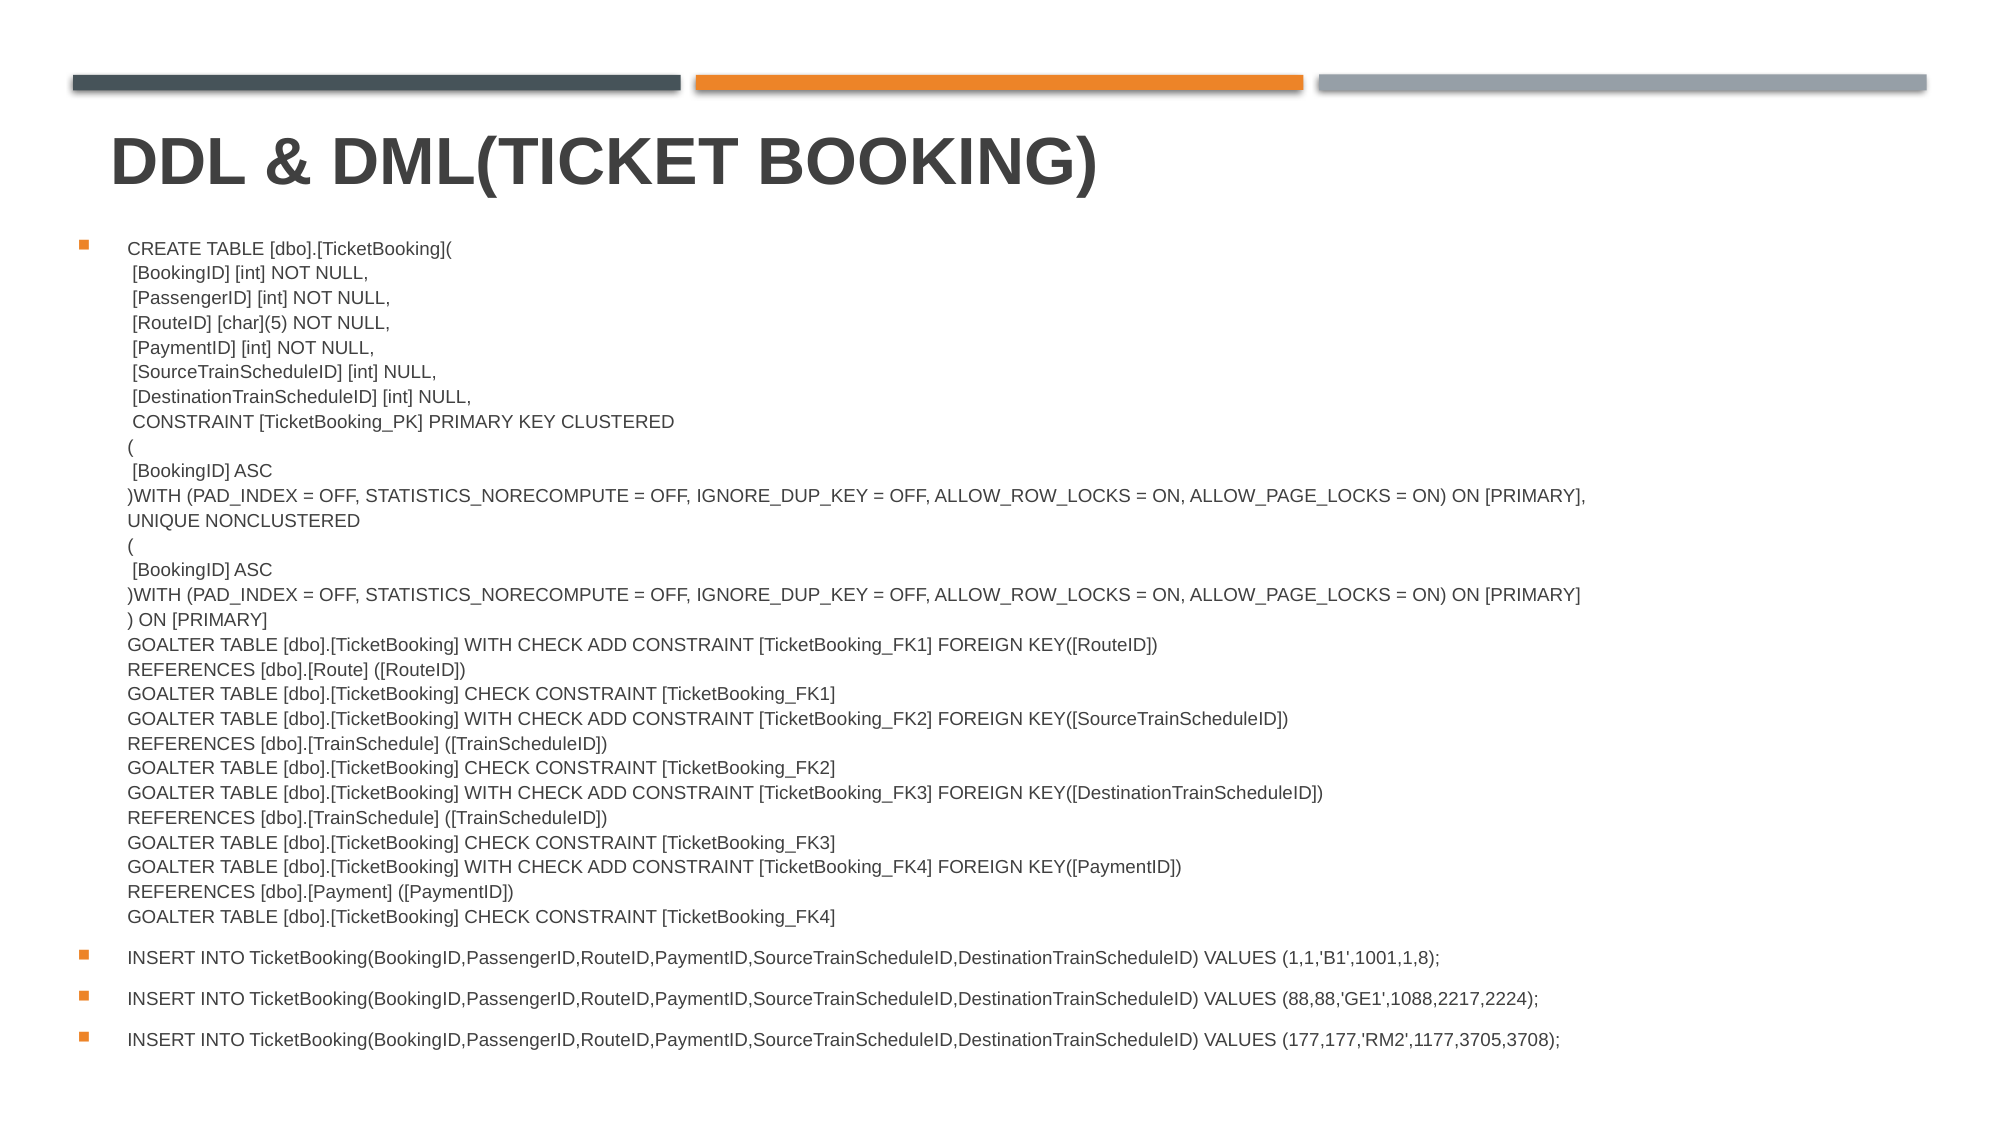

# DDL & DML(tICKET BOOKING)
CREATE TABLE [dbo].[TicketBooking](
 [BookingID] [int] NOT NULL,
 [PassengerID] [int] NOT NULL,
 [RouteID] [char](5) NOT NULL,
 [PaymentID] [int] NOT NULL,
 [SourceTrainScheduleID] [int] NULL,
 [DestinationTrainScheduleID] [int] NULL,
 CONSTRAINT [TicketBooking_PK] PRIMARY KEY CLUSTERED
(
 [BookingID] ASC
)WITH (PAD_INDEX = OFF, STATISTICS_NORECOMPUTE = OFF, IGNORE_DUP_KEY = OFF, ALLOW_ROW_LOCKS = ON, ALLOW_PAGE_LOCKS = ON) ON [PRIMARY],
UNIQUE NONCLUSTERED
(
 [BookingID] ASC
)WITH (PAD_INDEX = OFF, STATISTICS_NORECOMPUTE = OFF, IGNORE_DUP_KEY = OFF, ALLOW_ROW_LOCKS = ON, ALLOW_PAGE_LOCKS = ON) ON [PRIMARY]
) ON [PRIMARY]
GOALTER TABLE [dbo].[TicketBooking] WITH CHECK ADD CONSTRAINT [TicketBooking_FK1] FOREIGN KEY([RouteID])
REFERENCES [dbo].[Route] ([RouteID])
GOALTER TABLE [dbo].[TicketBooking] CHECK CONSTRAINT [TicketBooking_FK1]
GOALTER TABLE [dbo].[TicketBooking] WITH CHECK ADD CONSTRAINT [TicketBooking_FK2] FOREIGN KEY([SourceTrainScheduleID])
REFERENCES [dbo].[TrainSchedule] ([TrainScheduleID])
GOALTER TABLE [dbo].[TicketBooking] CHECK CONSTRAINT [TicketBooking_FK2]
GOALTER TABLE [dbo].[TicketBooking] WITH CHECK ADD CONSTRAINT [TicketBooking_FK3] FOREIGN KEY([DestinationTrainScheduleID])
REFERENCES [dbo].[TrainSchedule] ([TrainScheduleID])
GOALTER TABLE [dbo].[TicketBooking] CHECK CONSTRAINT [TicketBooking_FK3]
GOALTER TABLE [dbo].[TicketBooking] WITH CHECK ADD CONSTRAINT [TicketBooking_FK4] FOREIGN KEY([PaymentID])
REFERENCES [dbo].[Payment] ([PaymentID])
GOALTER TABLE [dbo].[TicketBooking] CHECK CONSTRAINT [TicketBooking_FK4]
INSERT INTO TicketBooking(BookingID,PassengerID,RouteID,PaymentID,SourceTrainScheduleID,DestinationTrainScheduleID) VALUES (1,1,'B1',1001,1,8);
INSERT INTO TicketBooking(BookingID,PassengerID,RouteID,PaymentID,SourceTrainScheduleID,DestinationTrainScheduleID) VALUES (88,88,'GE1',1088,2217,2224);
INSERT INTO TicketBooking(BookingID,PassengerID,RouteID,PaymentID,SourceTrainScheduleID,DestinationTrainScheduleID) VALUES (177,177,'RM2',1177,3705,3708);